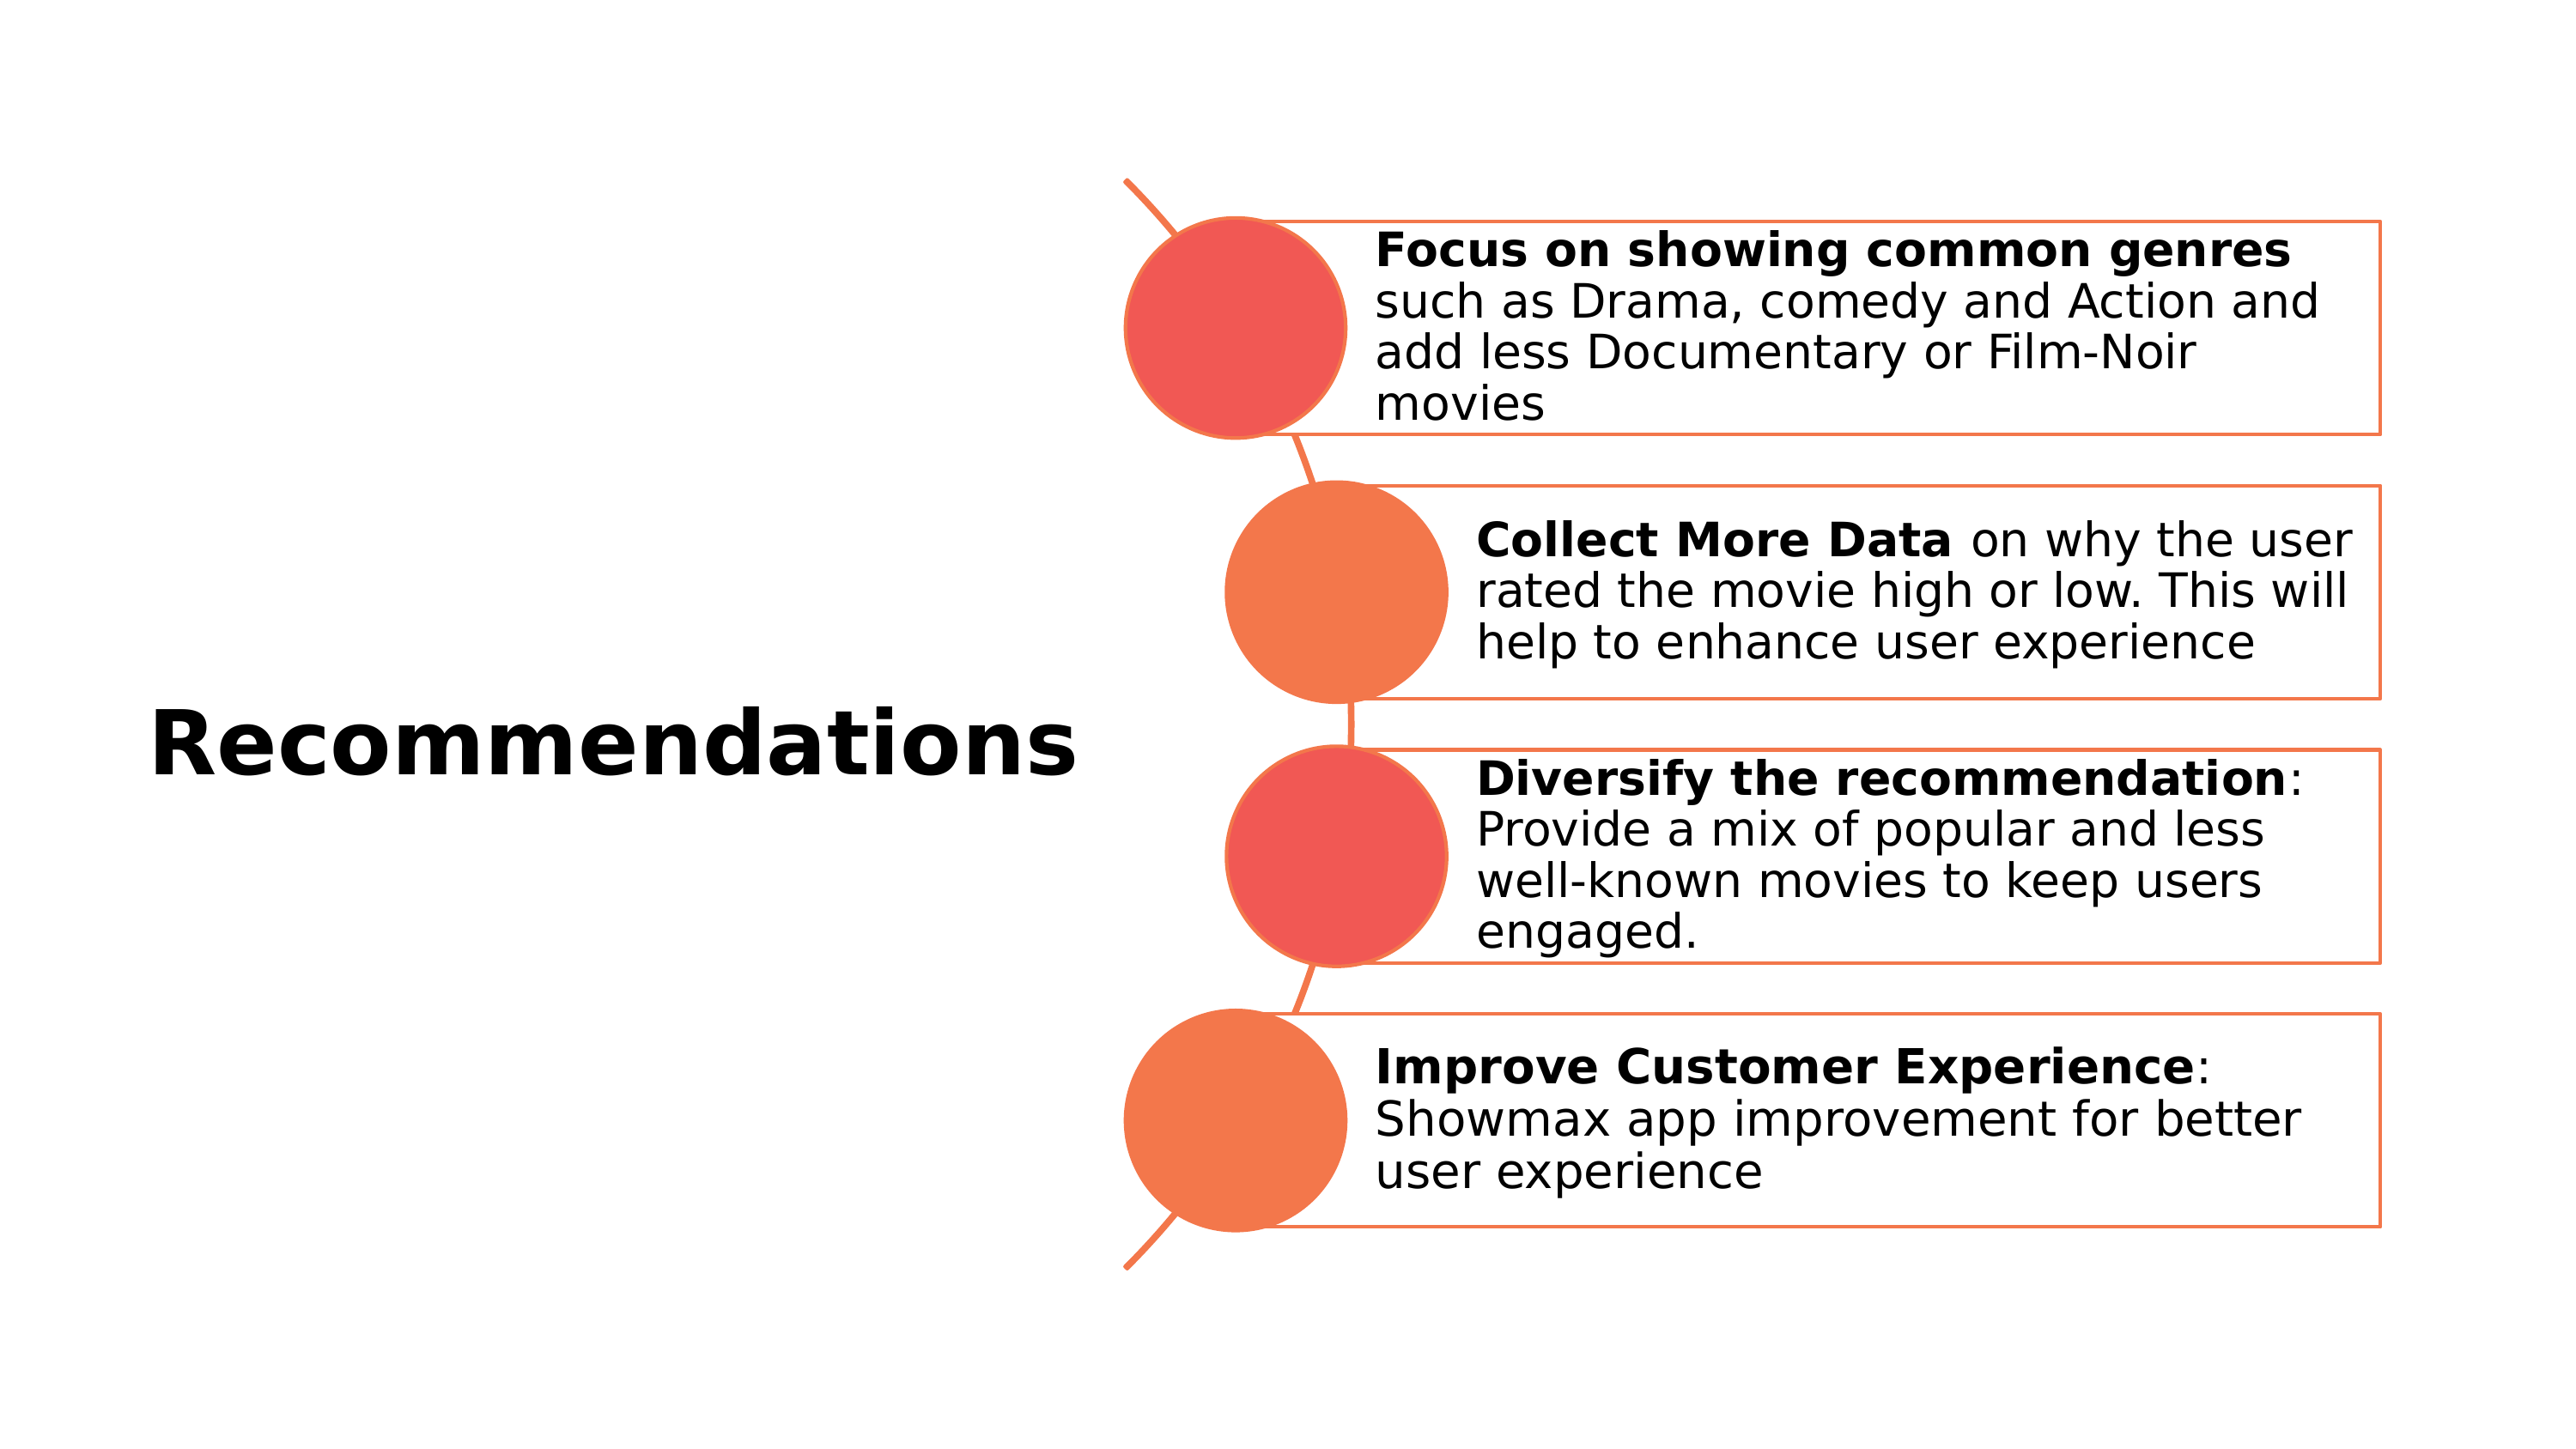

Focus on showing common genres such as Drama, comedy and Action and add less Documentary or Film-Noir movies
Collect More Data on why the user rated the movie high or low. This will help to enhance user experience
Diversify the recommendation: Provide a mix of popular and less well-known movies to keep users engaged.
Improve Customer Experience: Showmax app improvement for better user experience
# 01
02
Recommendations
03
04